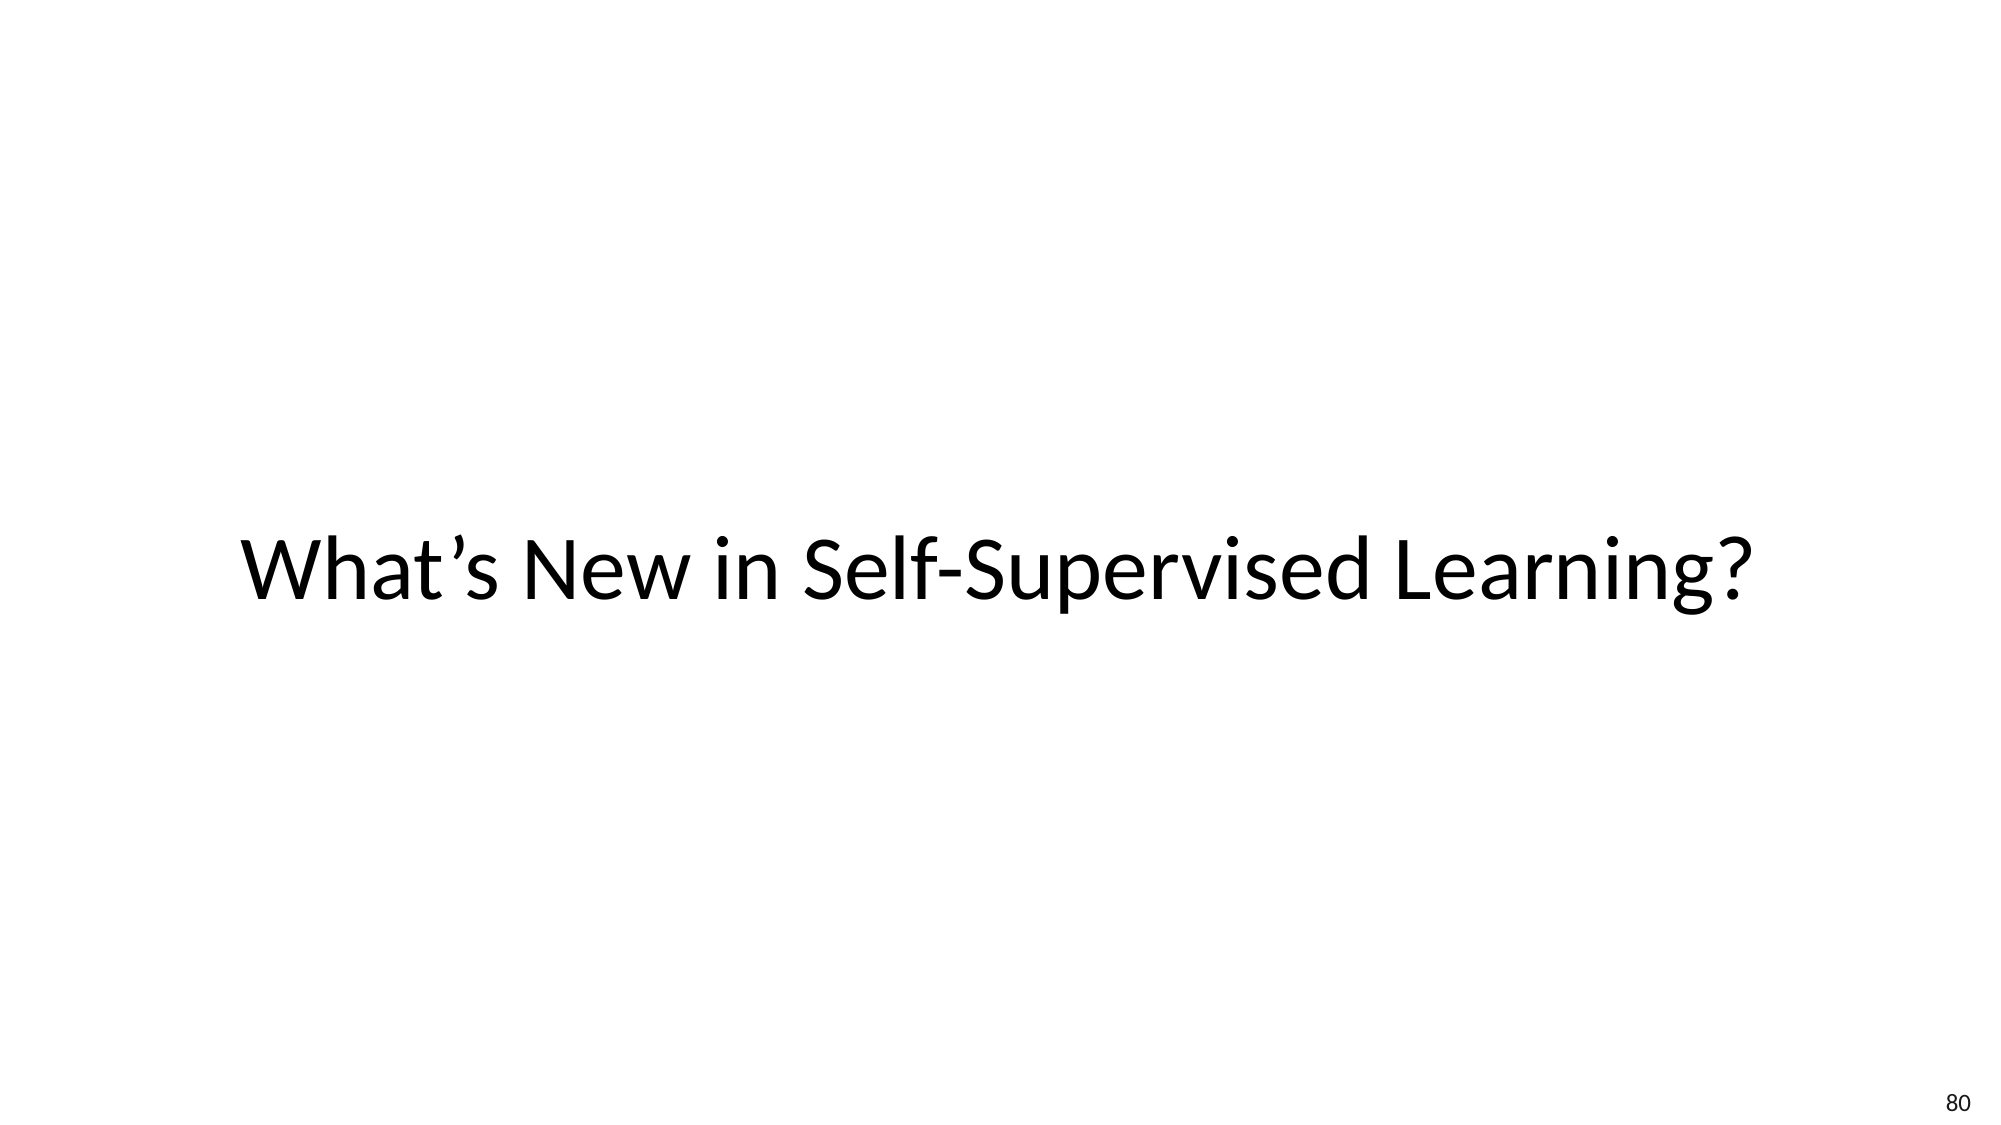

# What’s New in Self-Supervised Learning?
80